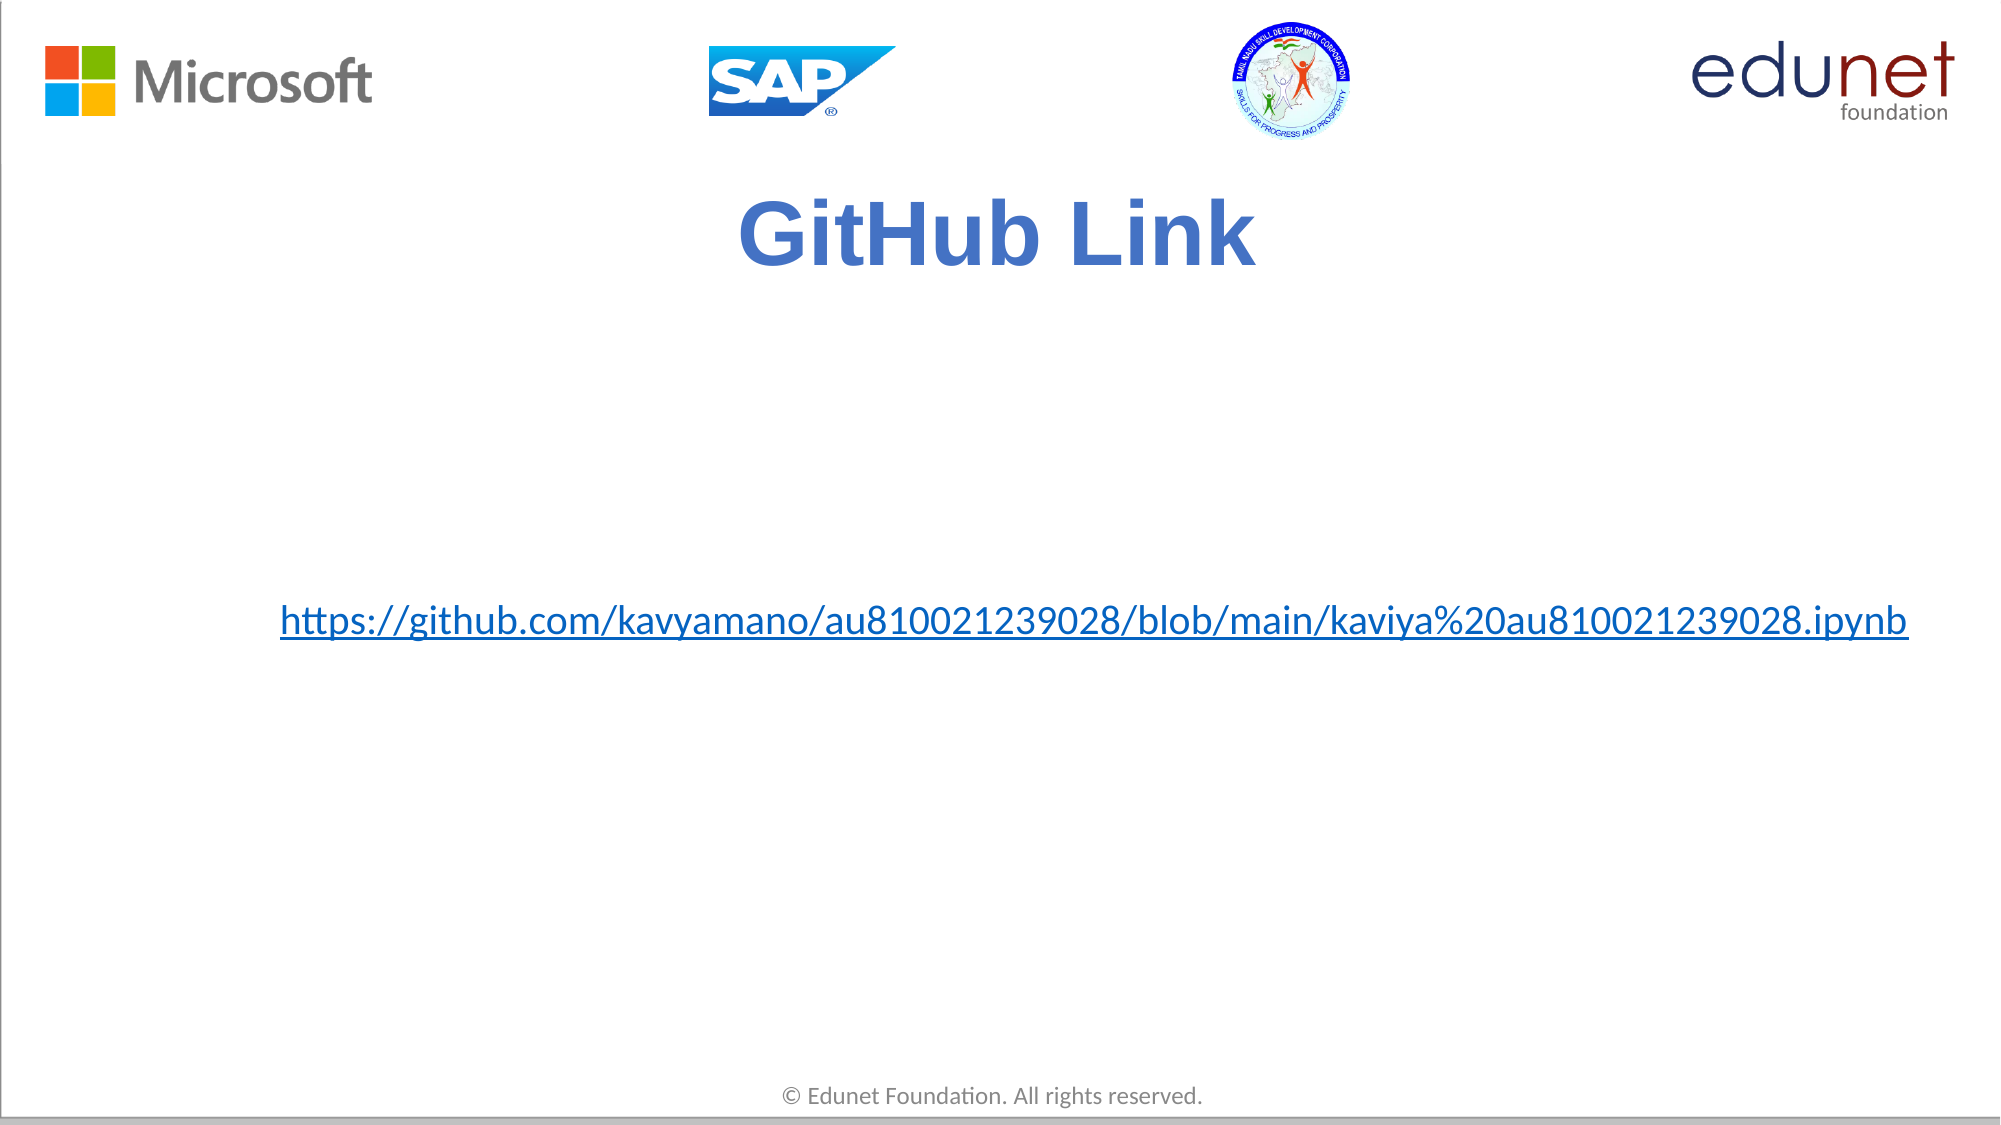

# GitHub Link
https://github.com/kavyamano/au810021239028/blob/main/kaviya%20au810021239028.ipynb

© Edunet Foundation. All rights reserved.